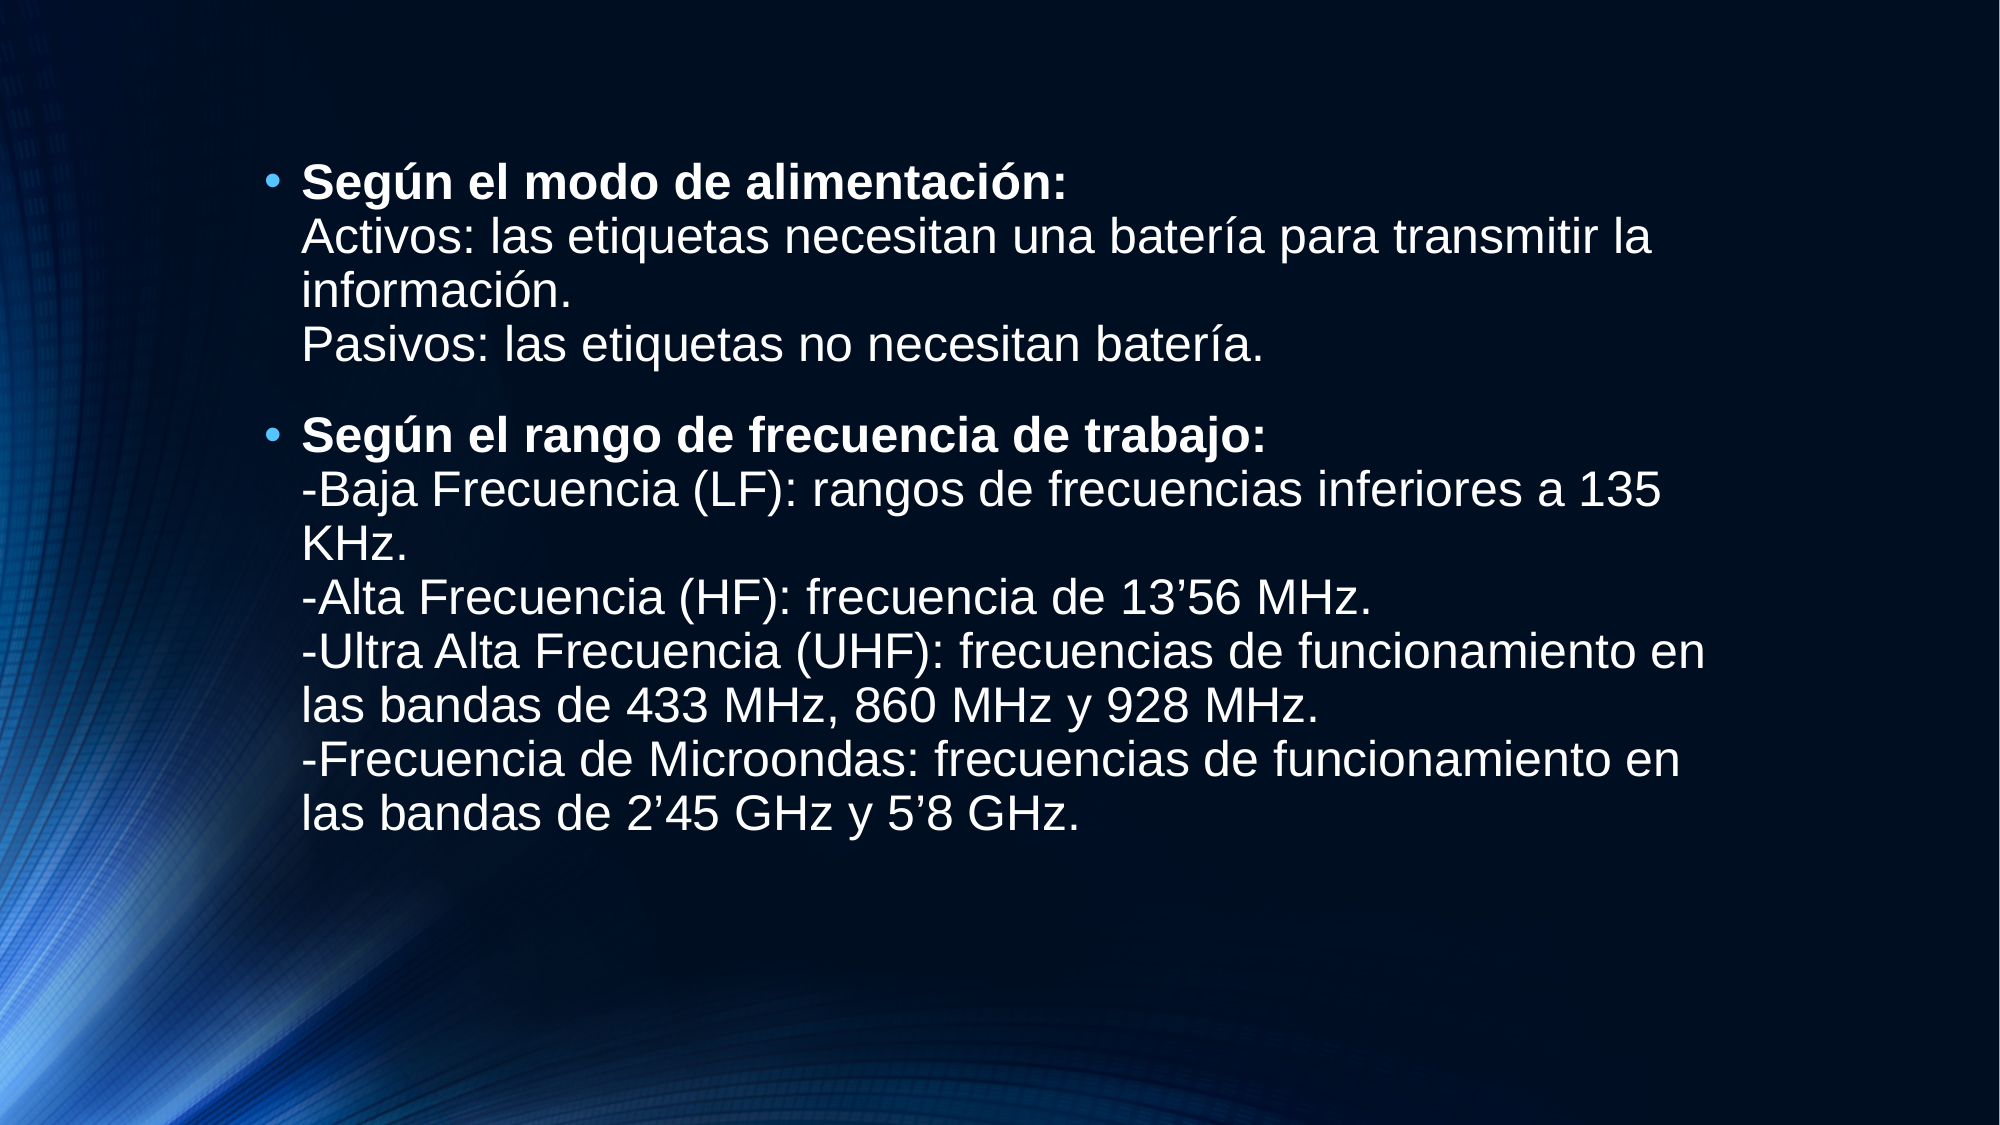

Según el modo de alimentación:
Activos: las etiquetas necesitan una batería para transmitir la información.
Pasivos: las etiquetas no necesitan batería.
Según el rango de frecuencia de trabajo:
-Baja Frecuencia (LF): rangos de frecuencias inferiores a 135 KHz.
-Alta Frecuencia (HF): frecuencia de 13’56 MHz.
-Ultra Alta Frecuencia (UHF): frecuencias de funcionamiento en las bandas de 433 MHz, 860 MHz y 928 MHz.
-Frecuencia de Microondas: frecuencias de funcionamiento en las bandas de 2’45 GHz y 5’8 GHz.